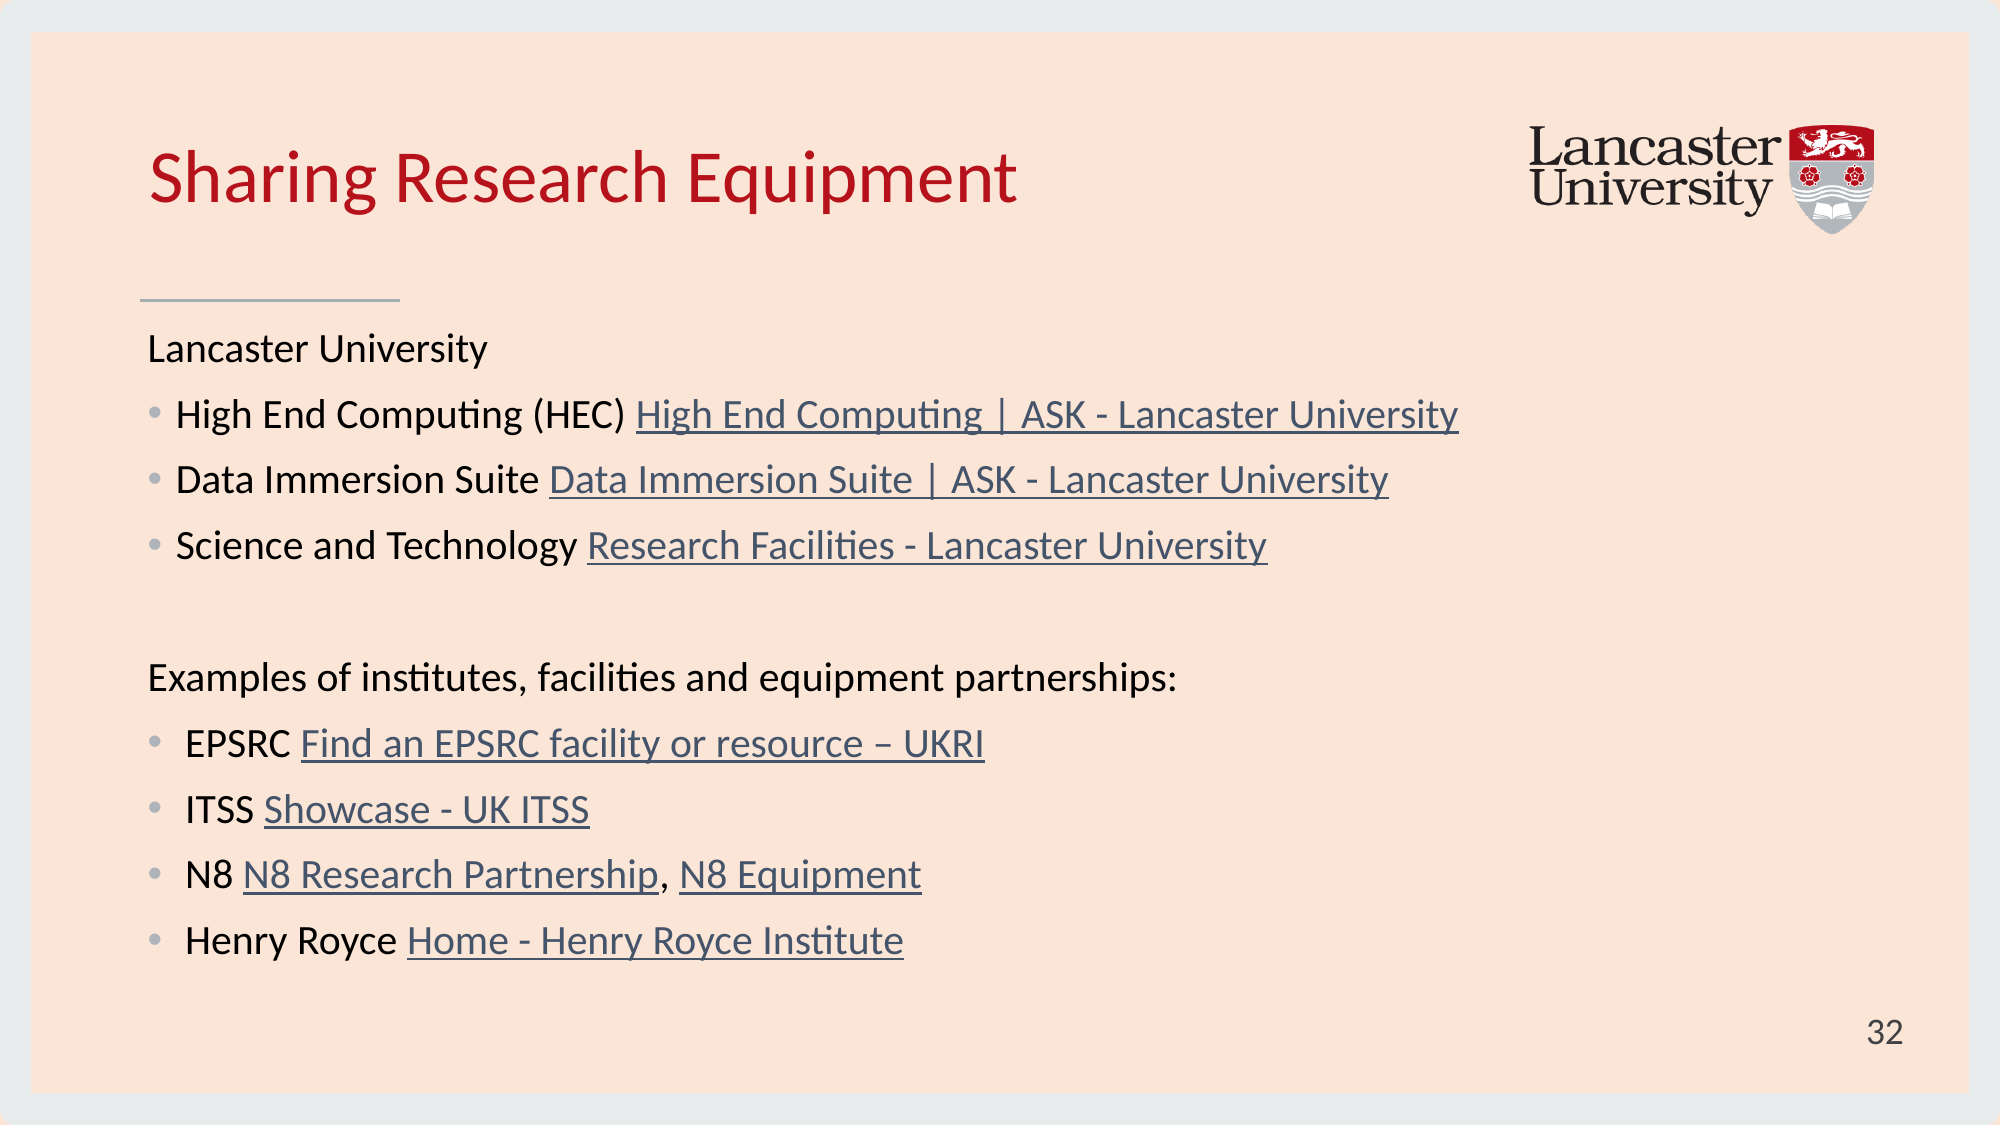

# Sharing Research Equipment
Lancaster University
High End Computing (HEC) High End Computing | ASK - Lancaster University
Data Immersion Suite Data Immersion Suite | ASK - Lancaster University
Science and Technology Research Facilities - Lancaster University

Examples of institutes, facilities and equipment partnerships:
EPSRC Find an EPSRC facility or resource – UKRI
ITSS Showcase - UK ITSS
N8 N8 Research Partnership, N8 Equipment
Henry Royce Home - Henry Royce Institute

32